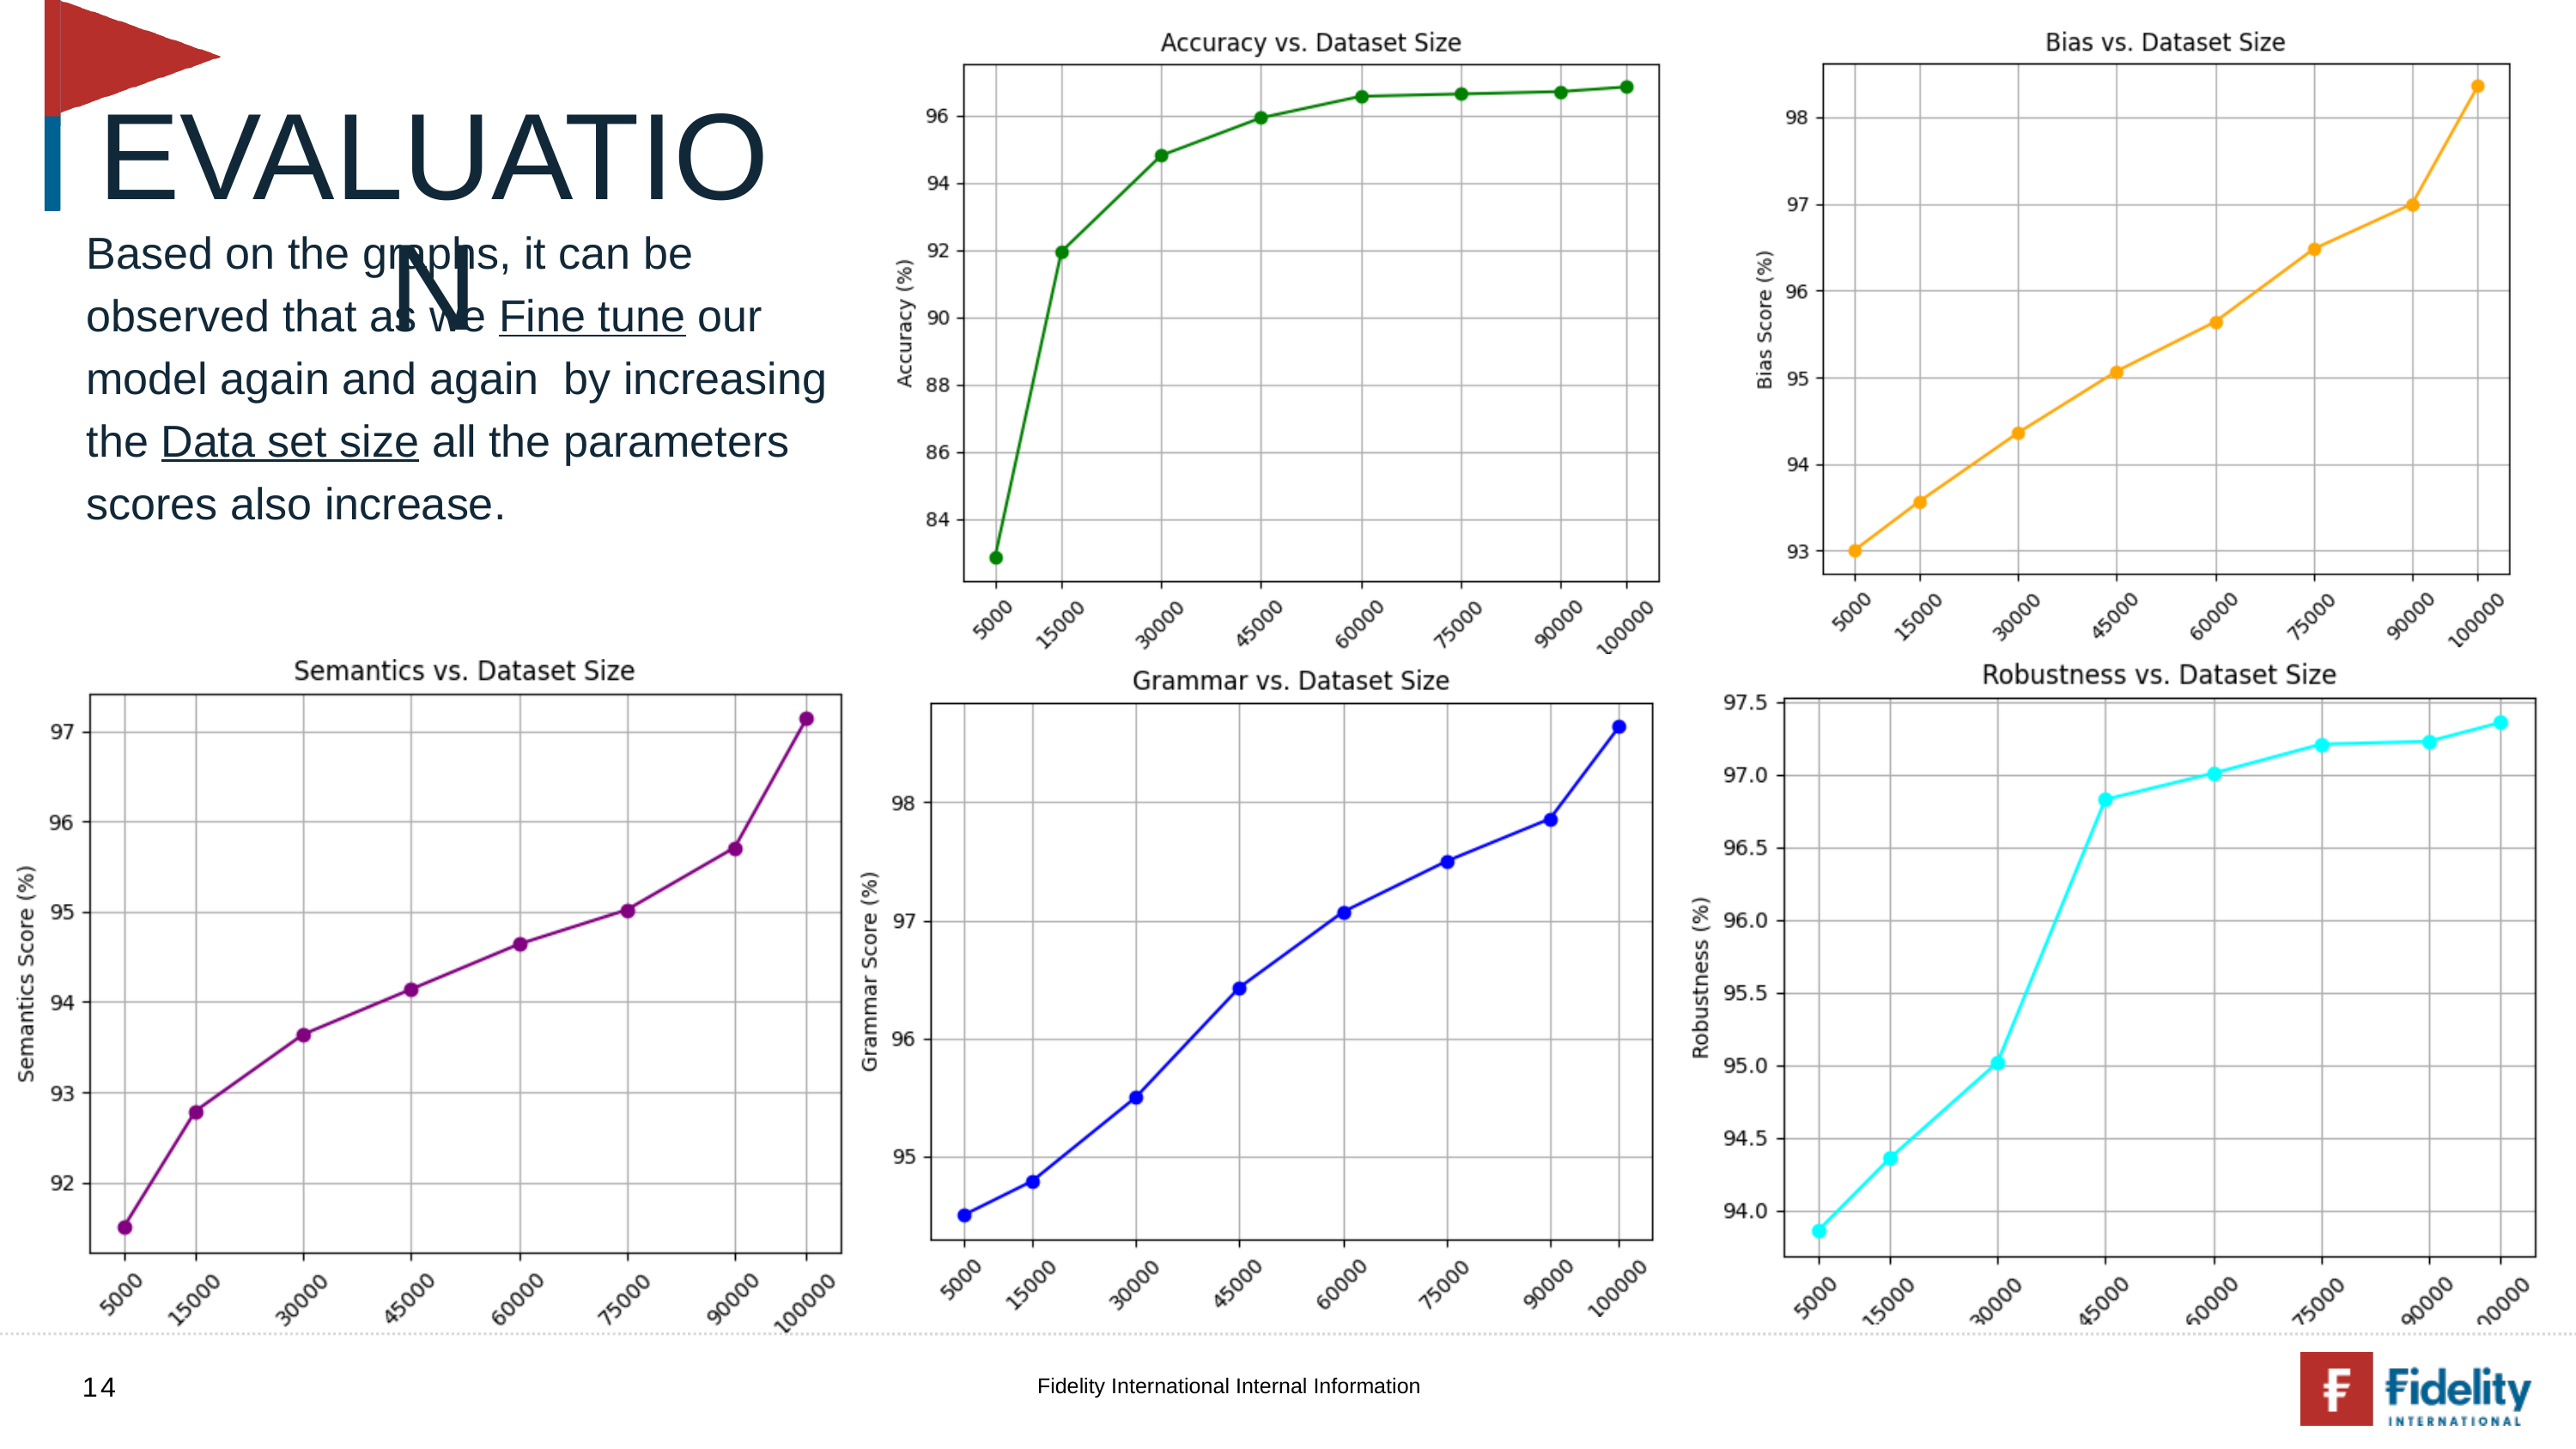

EVALUATION
Based on the graphs, it can be observed that as we Fine tune our model again and again  by increasing the Data set size all the parameters scores also increase.

14
Fidelity International Internal Information